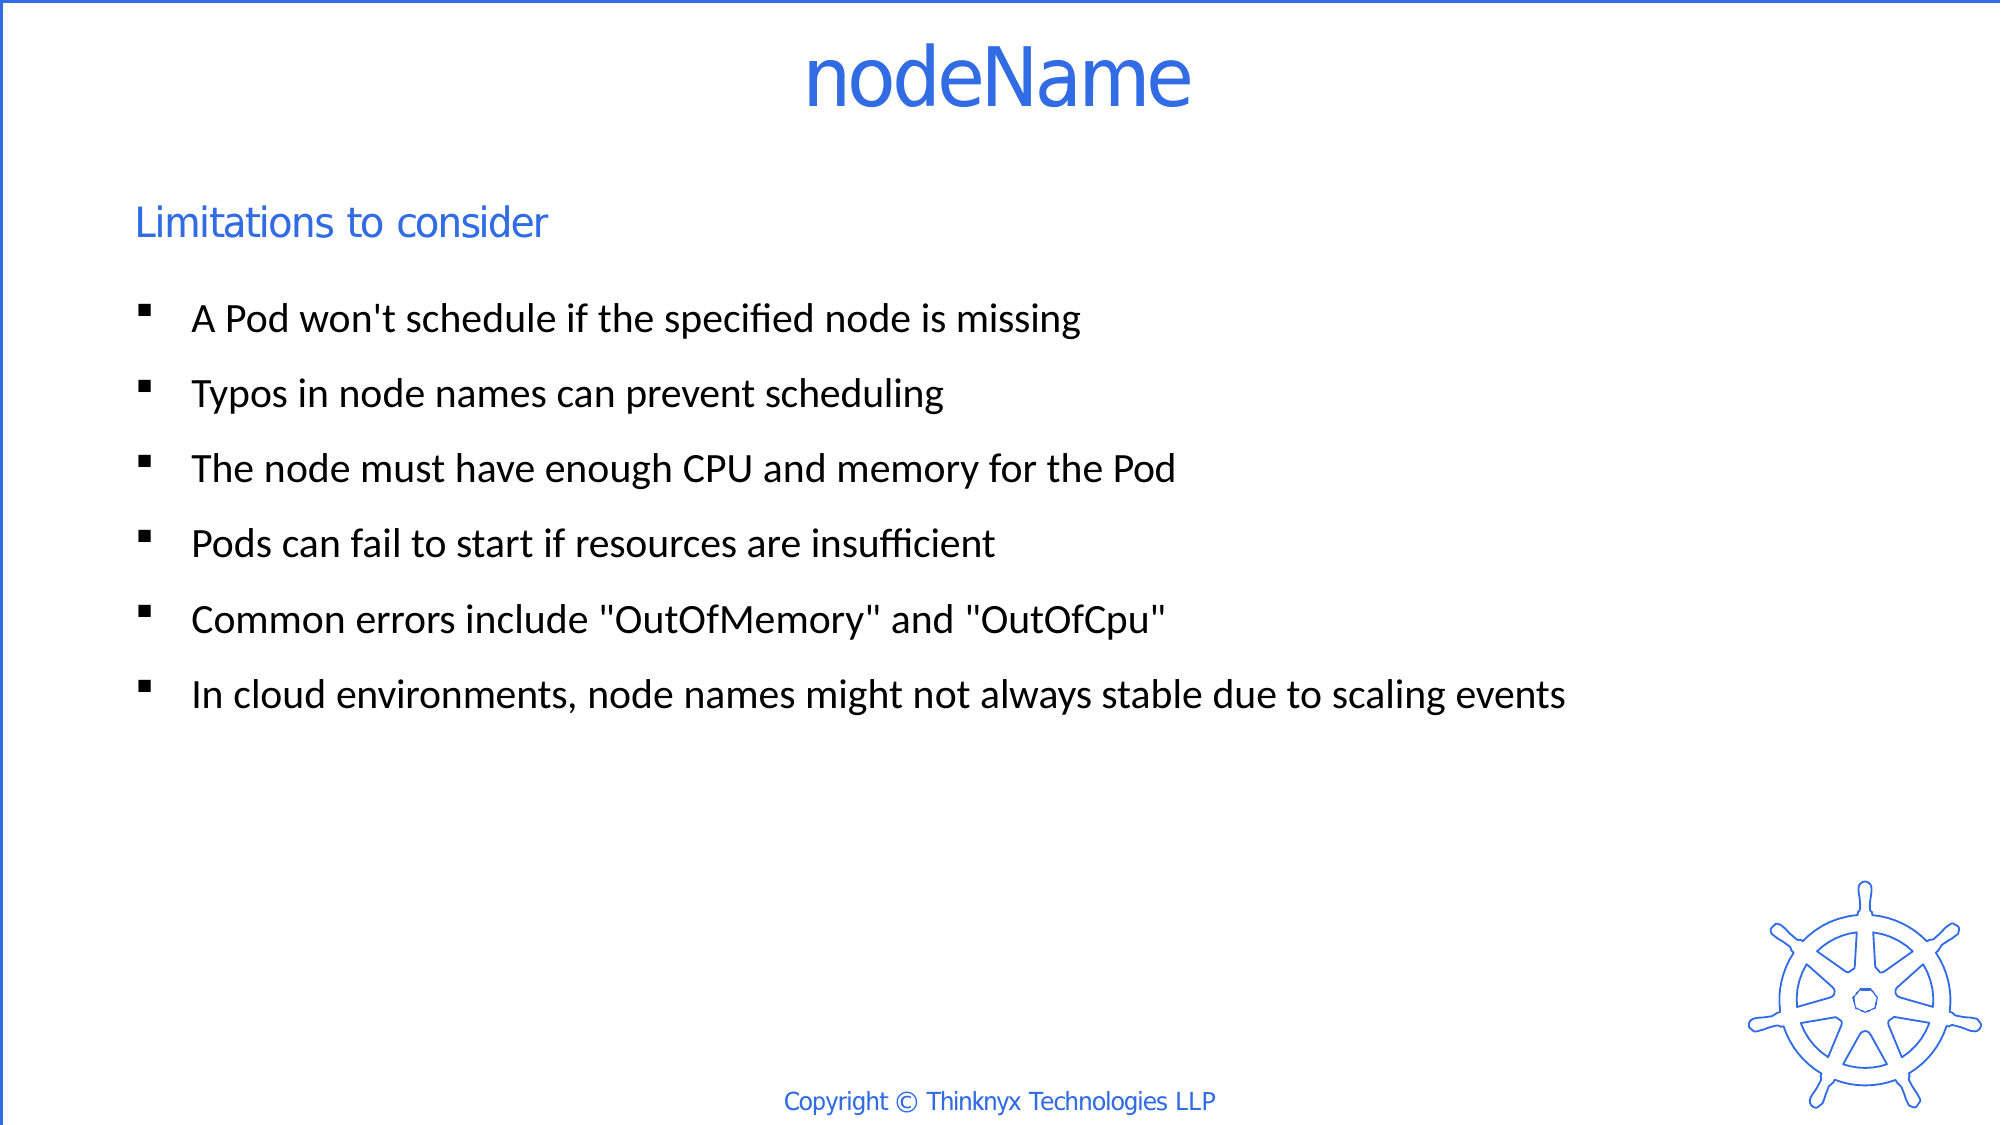

# nodeName
Limitations to consider
A Pod won't schedule if the specified node is missing
Typos in node names can prevent scheduling
The node must have enough CPU and memory for the Pod
Pods can fail to start if resources are insufficient
Common errors include "OutOfMemory" and "OutOfCpu"
In cloud environments, node names might not always stable due to scaling events
Copyright © Thinknyx Technologies LLP